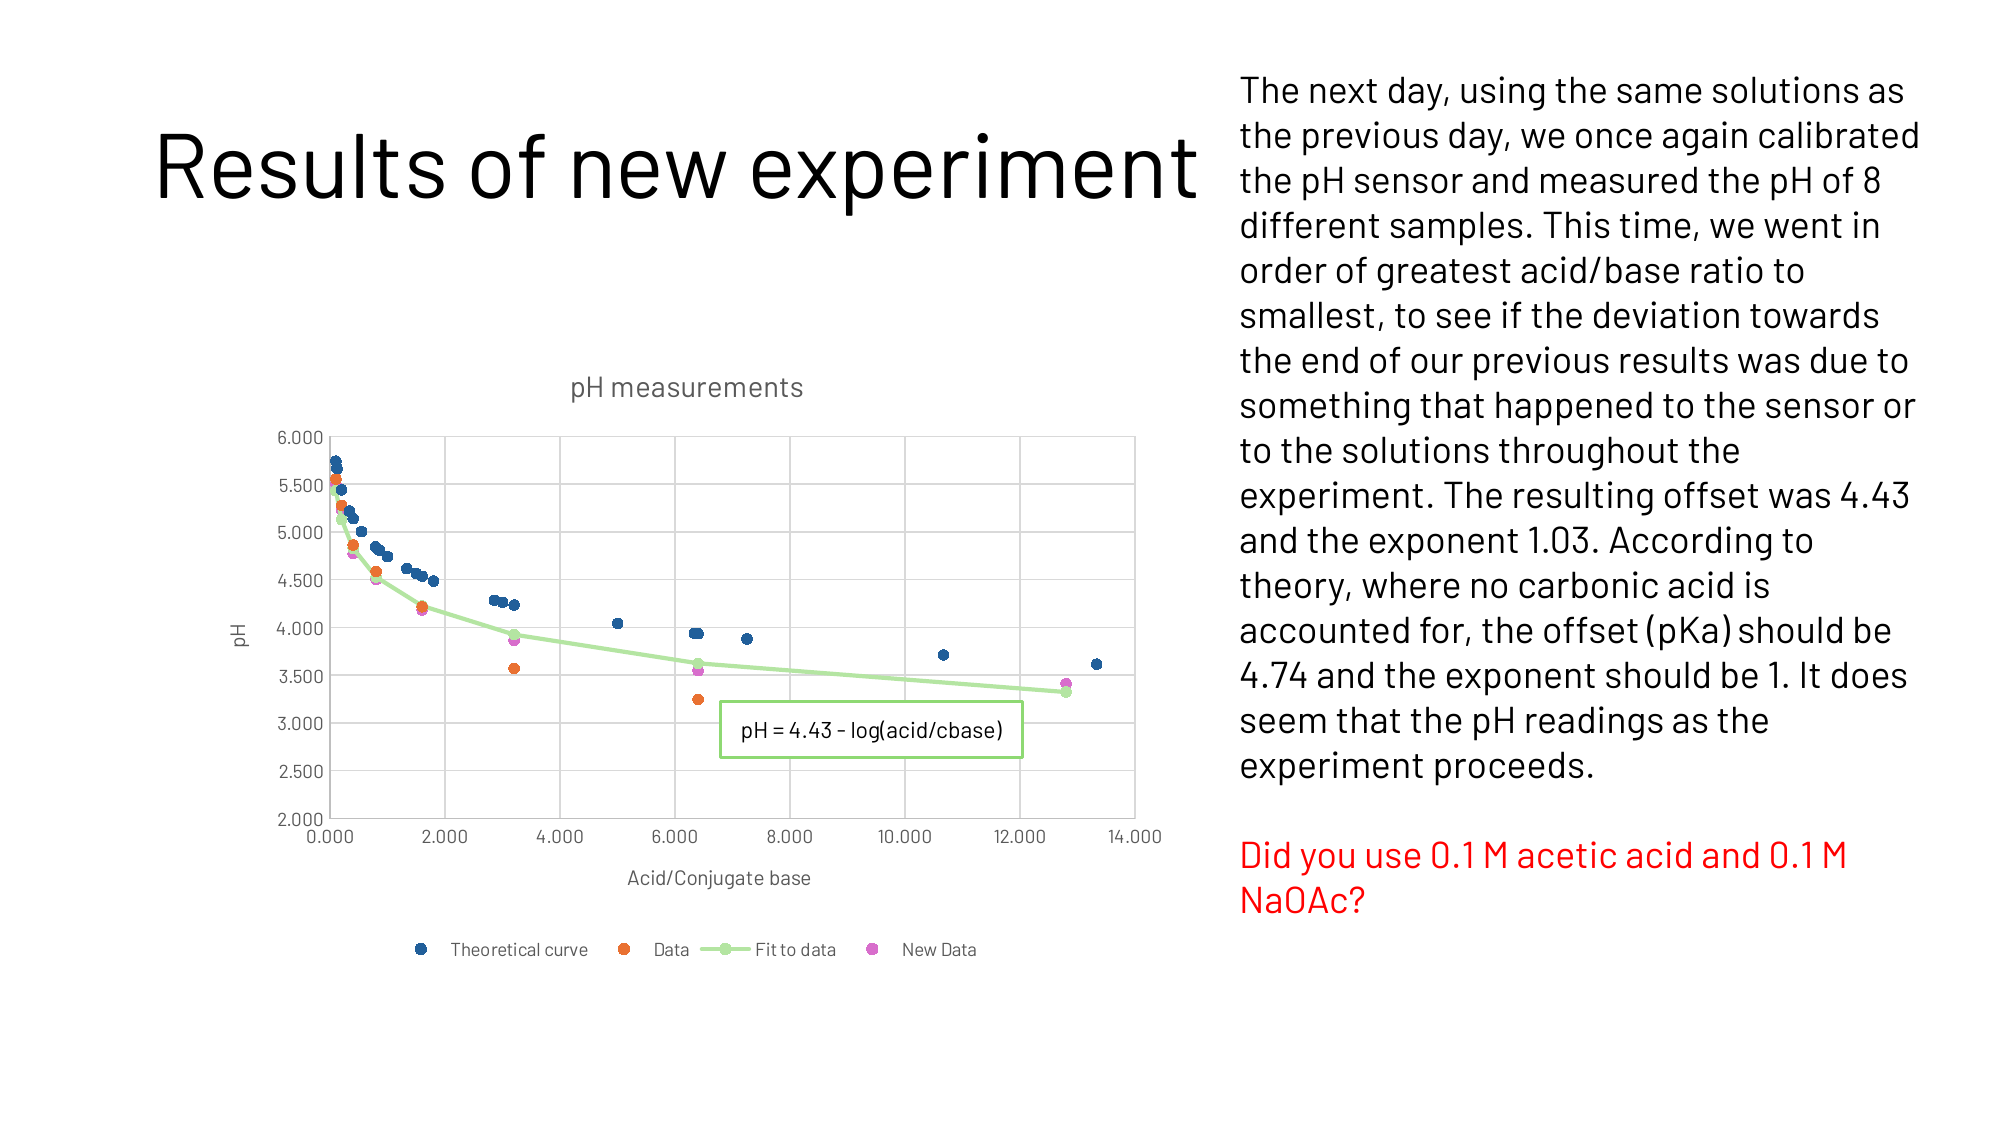

The next day, using the same solutions as the previous day, we once again calibrated the pH sensor and measured the pH of 8 different samples. This time, we went in order of greatest acid/base ratio to smallest, to see if the deviation towards the end of our previous results was due to something that happened to the sensor or to the solutions throughout the experiment. The resulting offset was 4.43 and the exponent 1.03. According to theory, where no carbonic acid is accounted for, the offset (pKa) should be 4.74 and the exponent should be 1. It does seem that the pH readings as the experiment proceeds.

Did you use 0.1 M acetic acid and 0.1 M NaOAc?
# Results of new experiment

### Chart: pH measurements

| Category |  |  |  |  |
|---|---|---|---|---|
pH = 4.43 - log(acid/cbase)